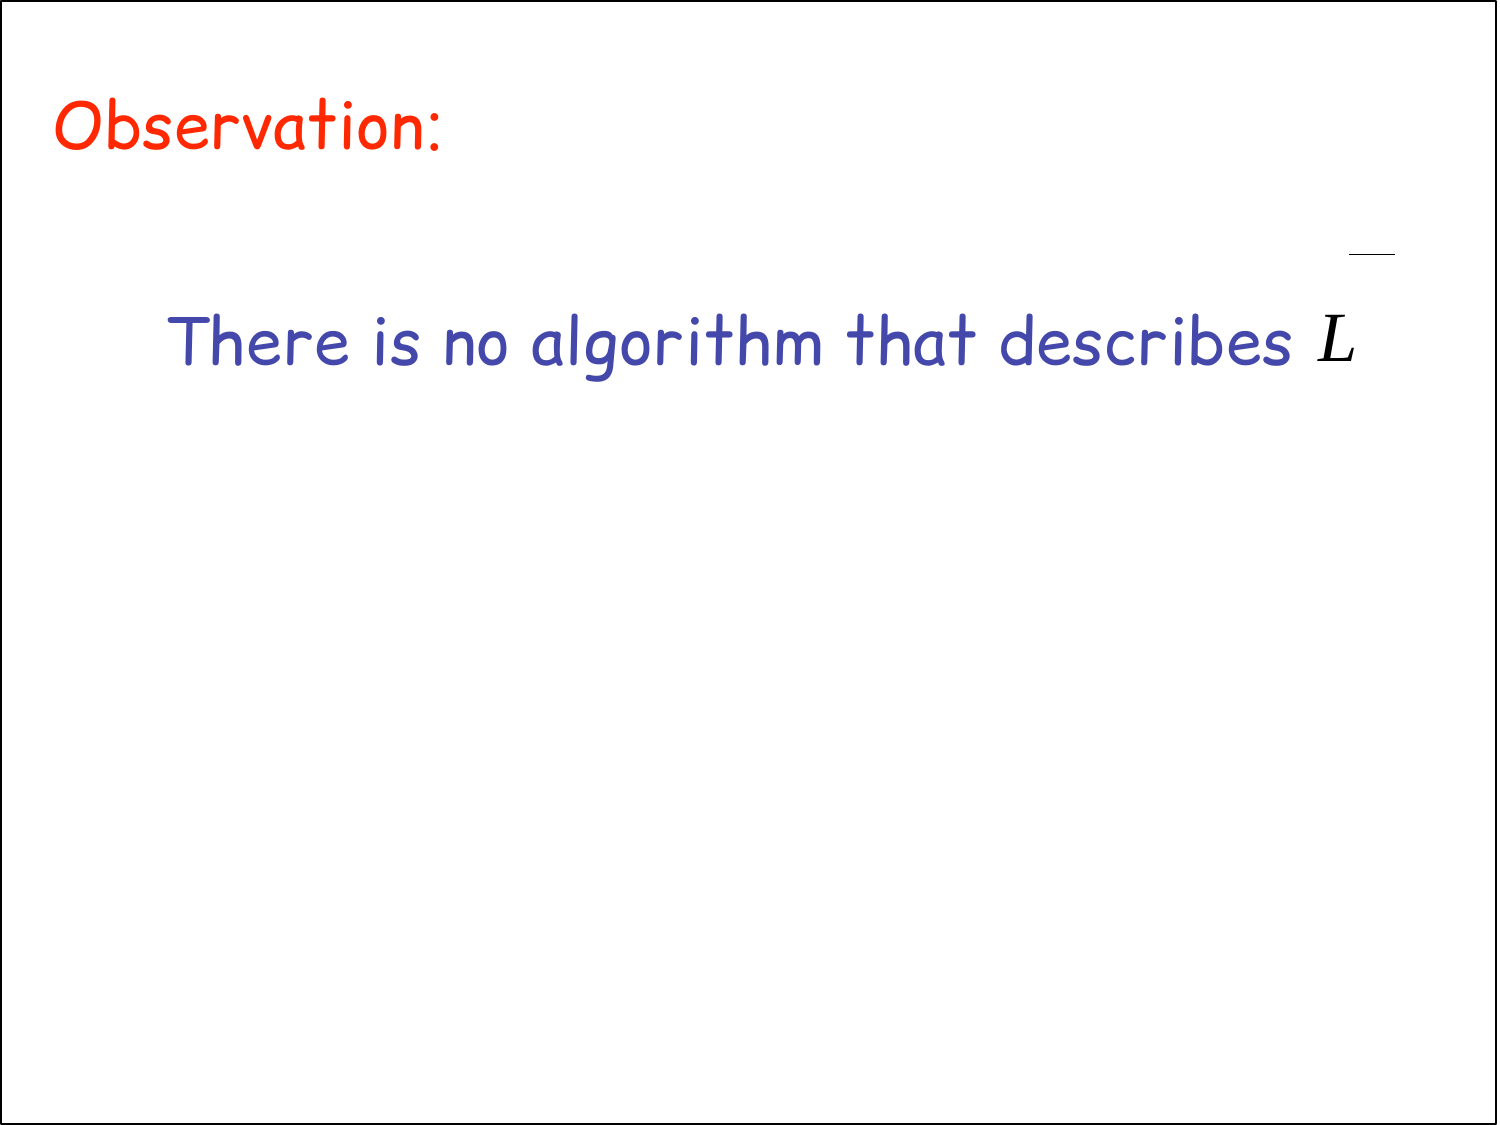

Observation:
There is no algorithm that describes L

(otherwise L would be accepted by  some Turing Machine)